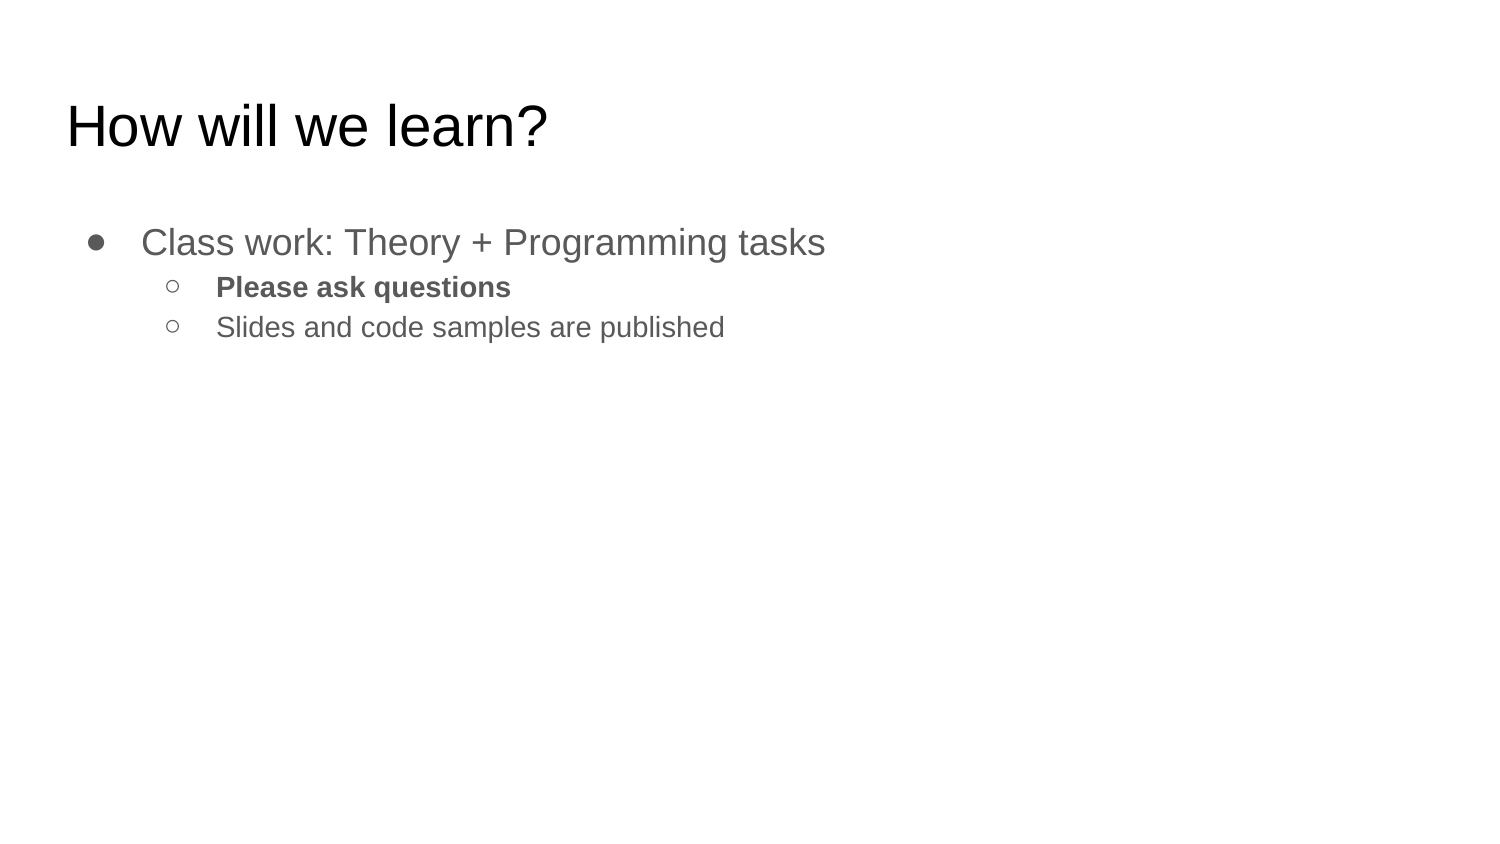

# How will we learn?
Class work: Theory + Programming tasks
Please ask questions
Slides and code samples are published